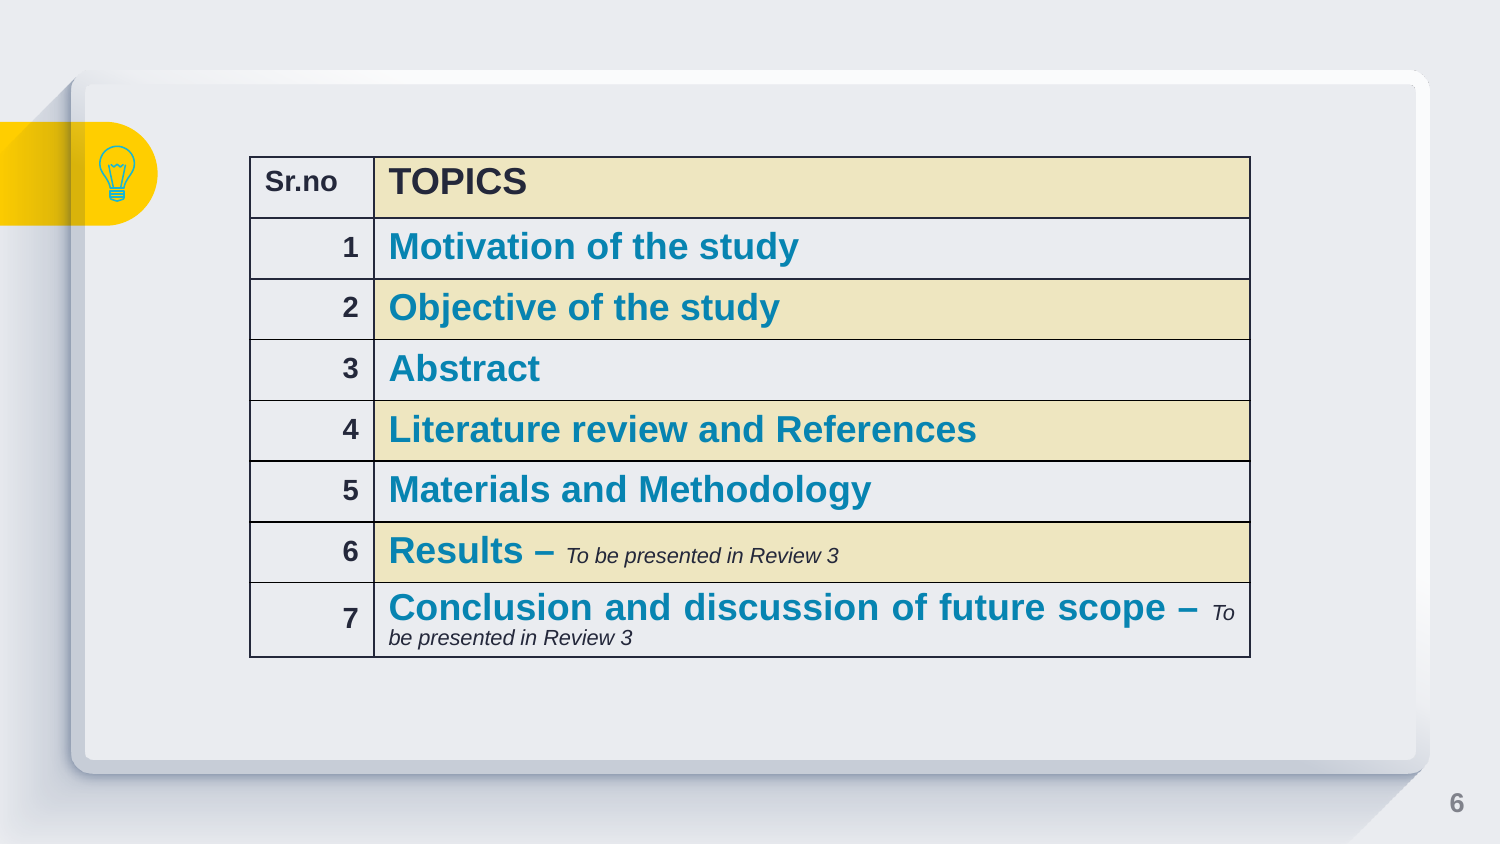

| Sr.no | TOPICS |
| --- | --- |
| 1 | Motivation of the study |
| 2 | Objective of the study |
| 3 | Abstract |
| 4 | Literature review and References |
| 5 | Materials and Methodology |
| 6 | Results – To be presented in Review 3 |
| 7 | Conclusion and discussion of future scope – To be presented in Review 3 |
6